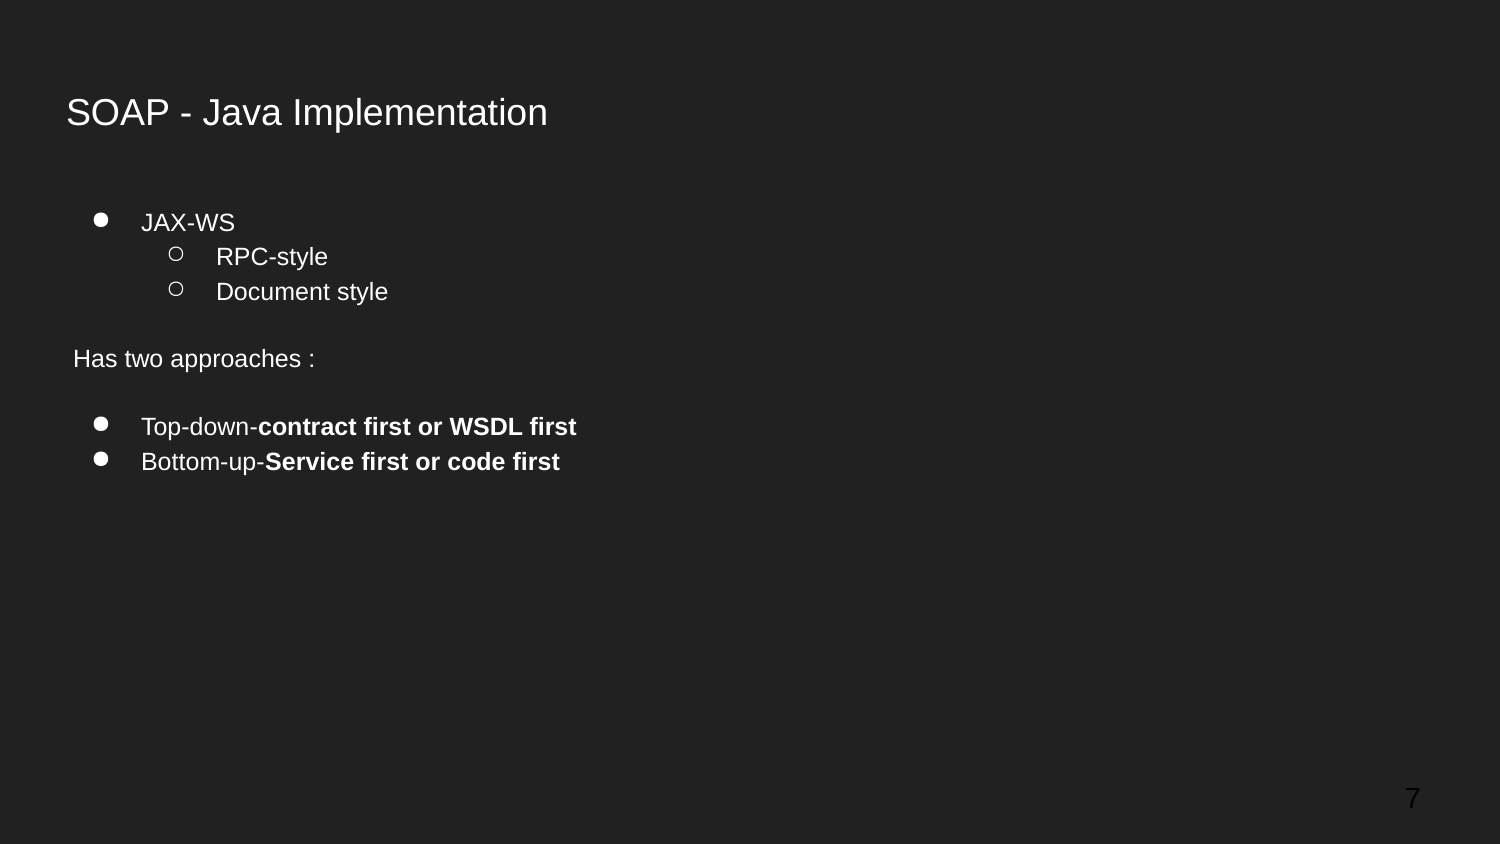

# SOAP - Java Implementation
JAX-WS
RPC-style
Document style
 Has two approaches :
Top-down-contract first or WSDL first
Bottom-up-Service first or code first

7